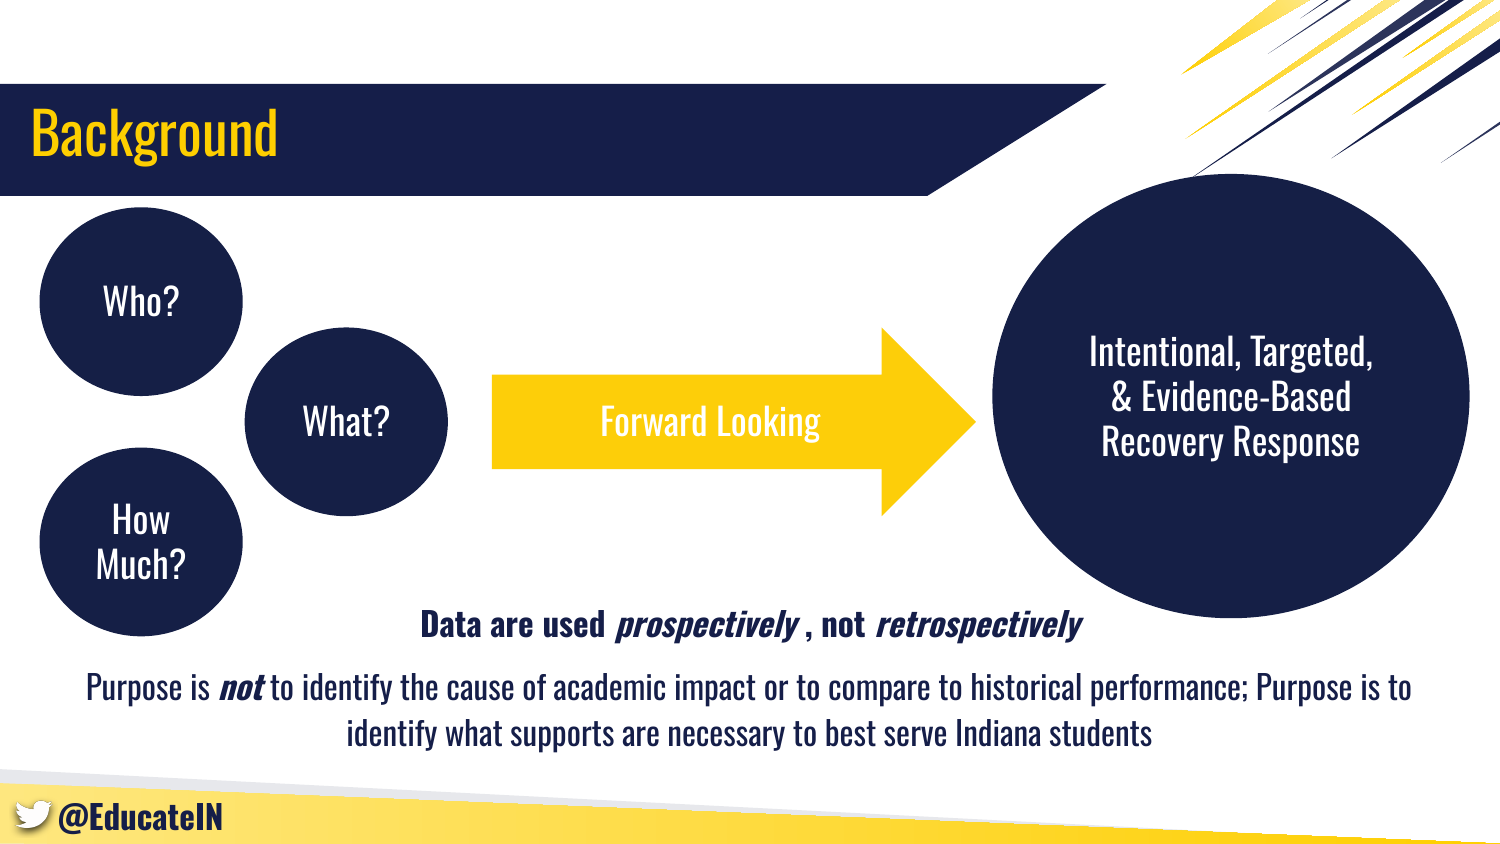

# Background
Intentional, Targeted, & Evidence-Based Recovery Response
Who?
Forward Looking
What?
How Much?
Data are used prospectively , not retrospectively
Purpose is not to identify the cause of academic impact or to compare to historical performance; Purpose is to identify what supports are necessary to best serve Indiana students